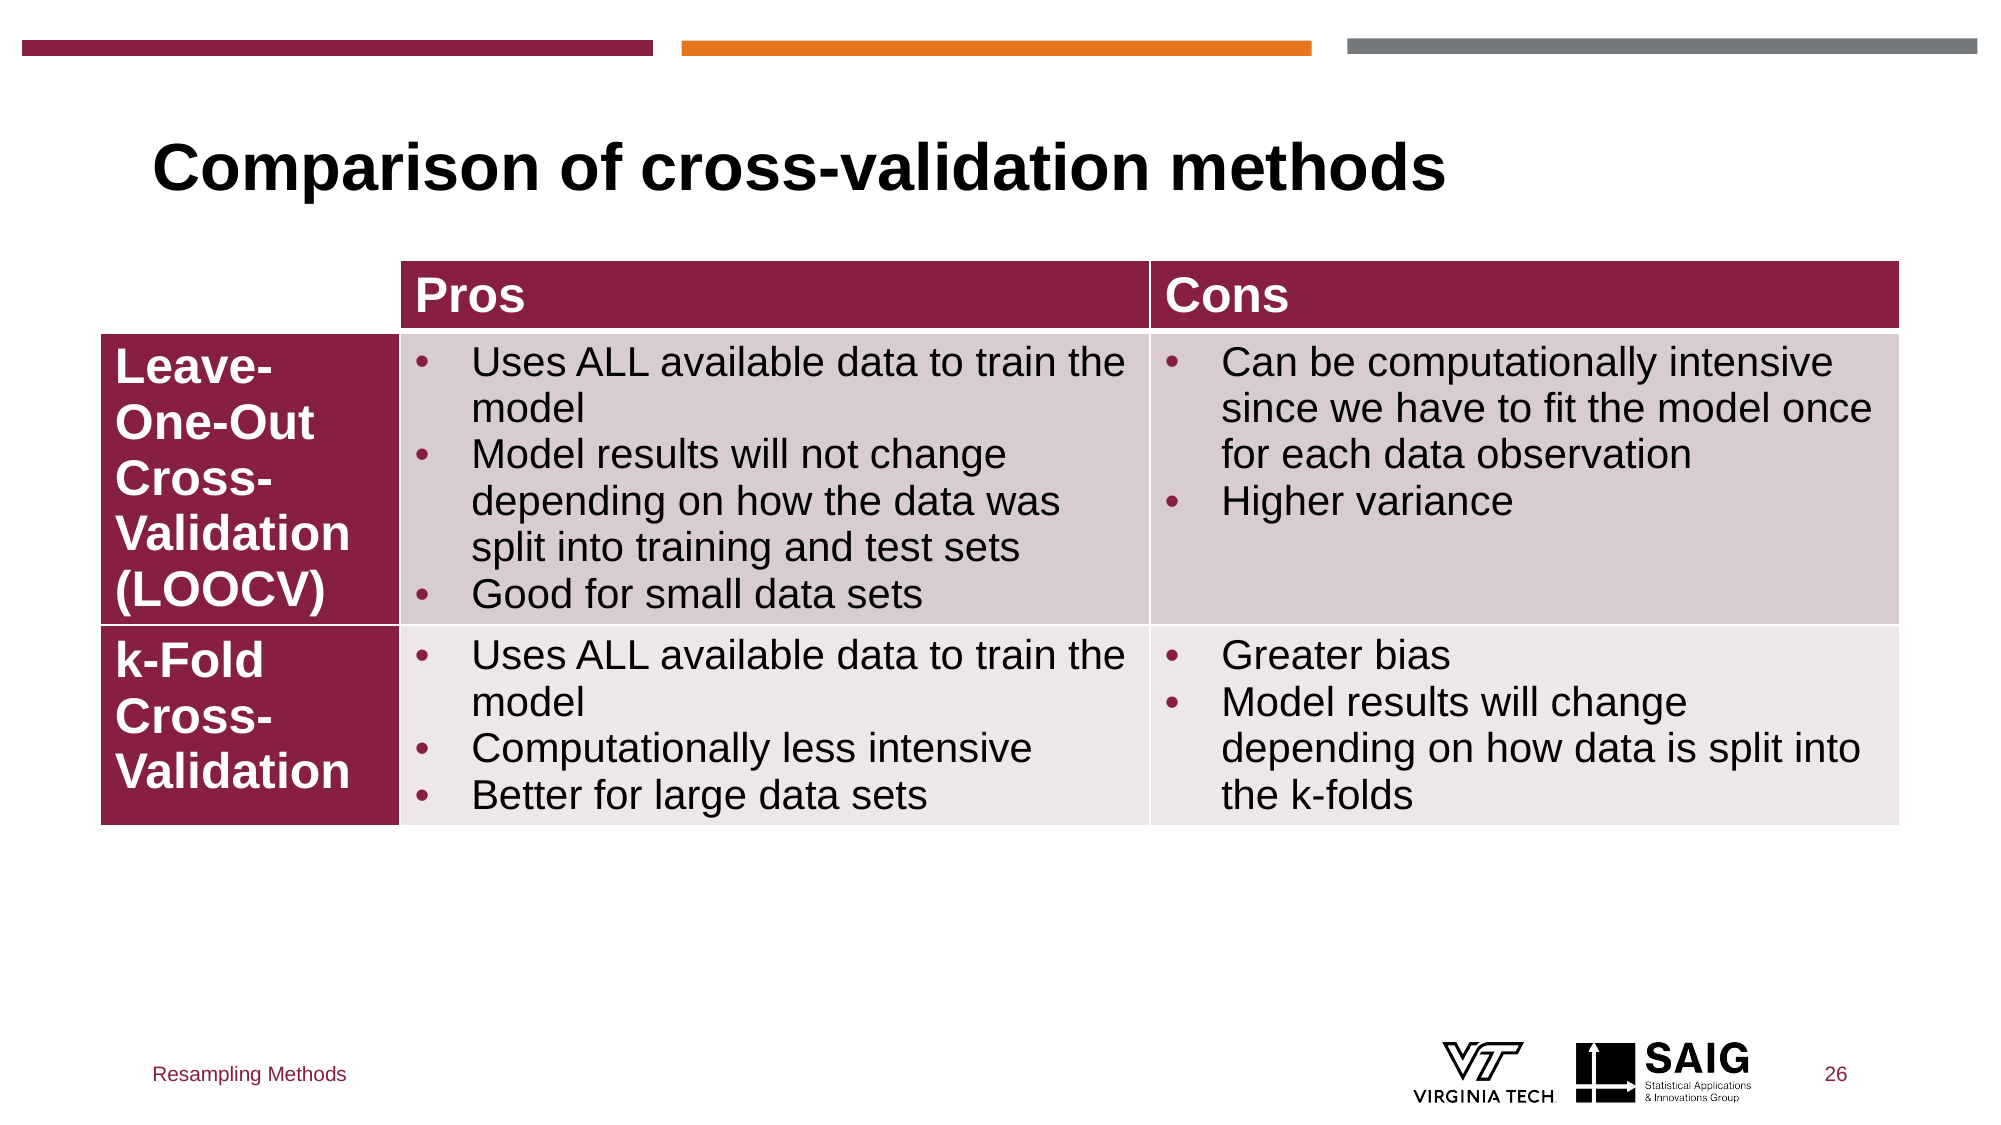

# Comparison of cross-validation methods
|  | Pros | Cons |
| --- | --- | --- |
| Leave-One-Out Cross-Validation (LOOCV) | Uses ALL available data to train the model Model results will not change depending on how the data was split into training and test sets Good for small data sets | Can be computationally intensive since we have to fit the model once for each data observation Higher variance |
| k-Fold Cross-Validation | Uses ALL available data to train the model Computationally less intensive Better for large data sets | Greater bias Model results will change depending on how data is split into the k-folds |
Resampling Methods
26